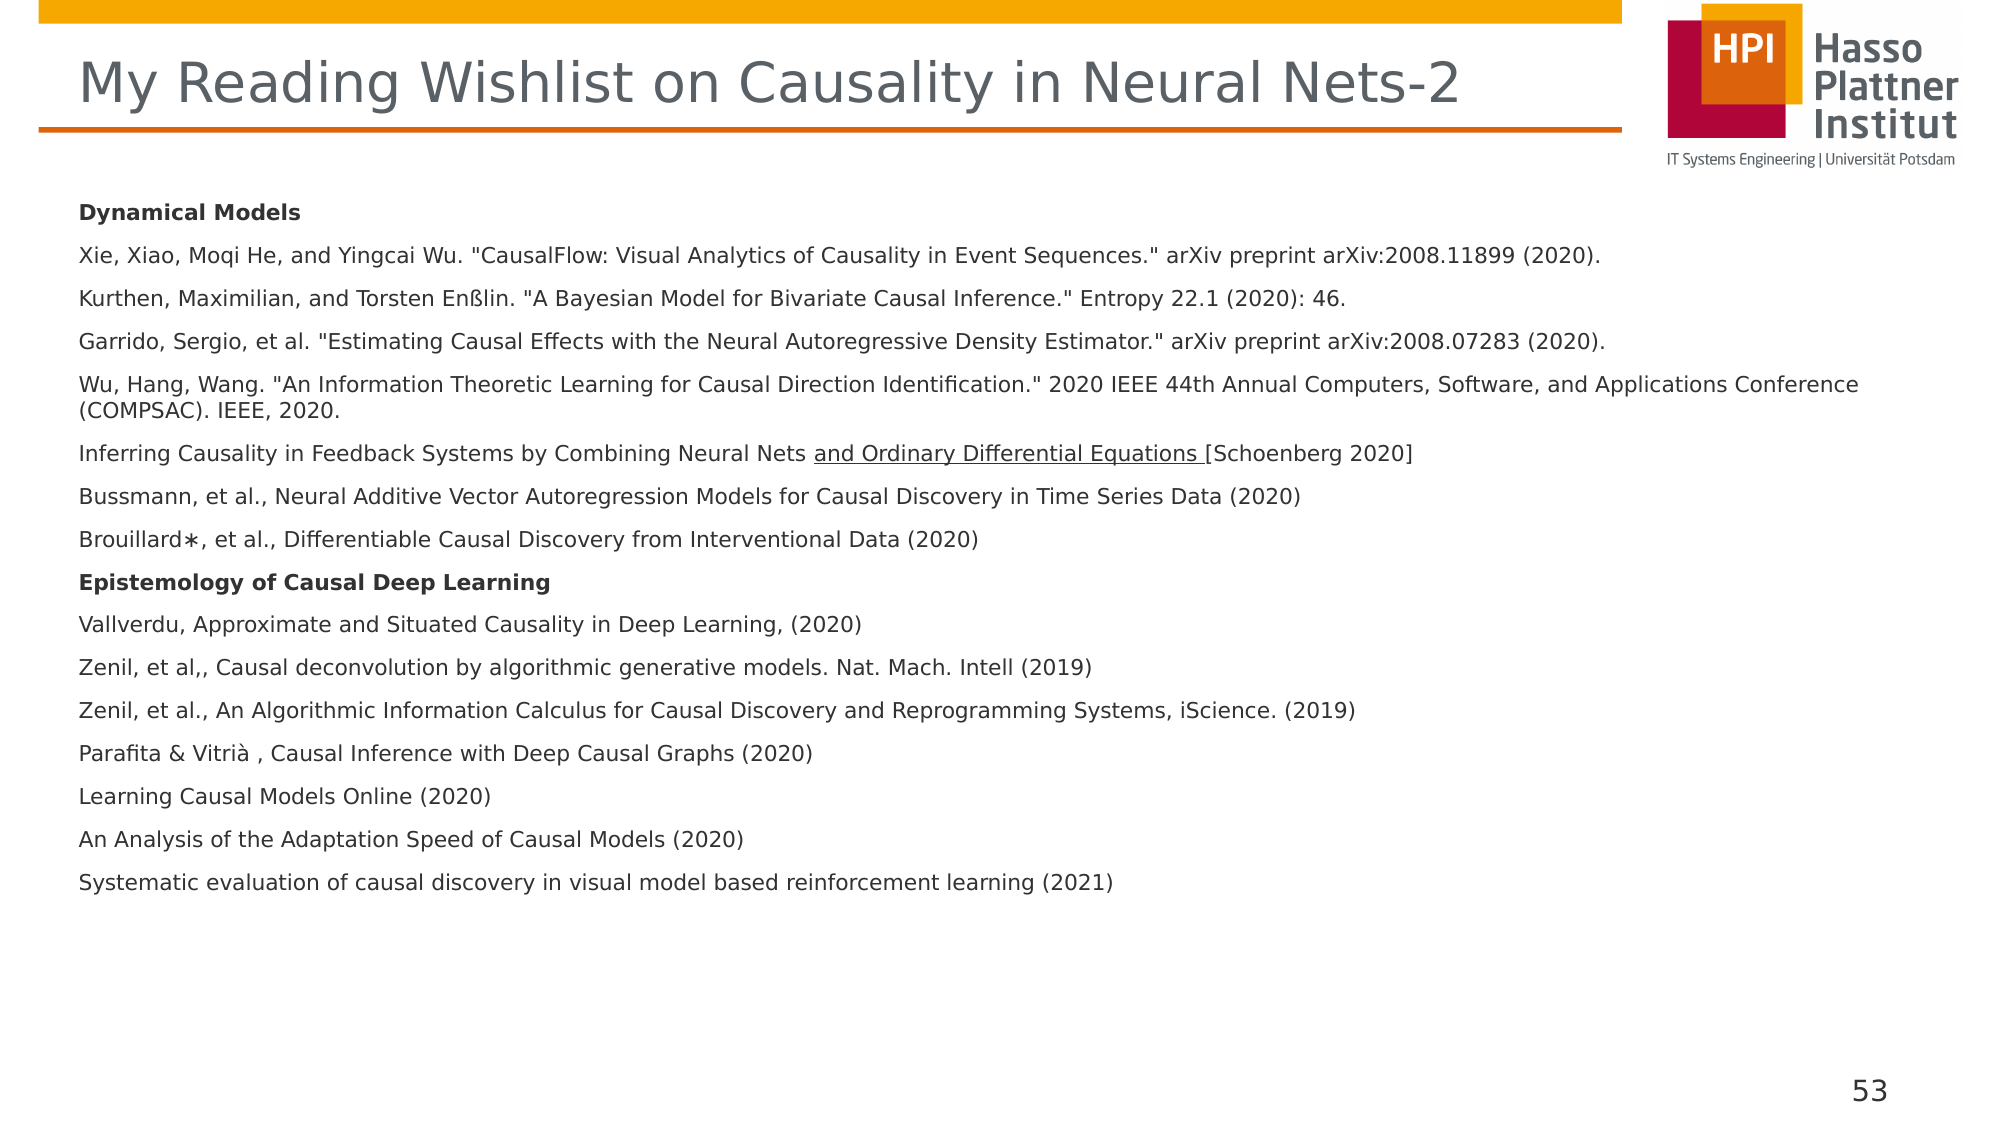

# My Reading Wishlist on Causality in Neural Nets-2
Dynamical Models
Xie, Xiao, Moqi He, and Yingcai Wu. "CausalFlow: Visual Analytics of Causality in Event Sequences." arXiv preprint arXiv:2008.11899 (2020).
Kurthen, Maximilian, and Torsten Enßlin. "A Bayesian Model for Bivariate Causal Inference." Entropy 22.1 (2020): 46.
Garrido, Sergio, et al. "Estimating Causal Effects with the Neural Autoregressive Density Estimator." arXiv preprint arXiv:2008.07283 (2020).
Wu, Hang, Wang. "An Information Theoretic Learning for Causal Direction Identification." 2020 IEEE 44th Annual Computers, Software, and Applications Conference (COMPSAC). IEEE, 2020.
Inferring Causality in Feedback Systems by Combining Neural Nets and Ordinary Differential Equations [Schoenberg 2020]
Bussmann, et al., Neural Additive Vector Autoregression Models for Causal Discovery in Time Series Data (2020)
Brouillard∗, et al., Differentiable Causal Discovery from Interventional Data (2020)
Epistemology of Causal Deep Learning
Vallverdu, Approximate and Situated Causality in Deep Learning, (2020)
Zenil, et al,, Causal deconvolution by algorithmic generative models. Nat. Mach. Intell (2019)
Zenil, et al., An Algorithmic Information Calculus for Causal Discovery and Reprogramming Systems, iScience. (2019)
Parafita & Vitrià , Causal Inference with Deep Causal Graphs (2020)
Learning Causal Models Online (2020)
An Analysis of the Adaptation Speed of Causal Models (2020)
Systematic evaluation of causal discovery in visual model based reinforcement learning (2021)

53